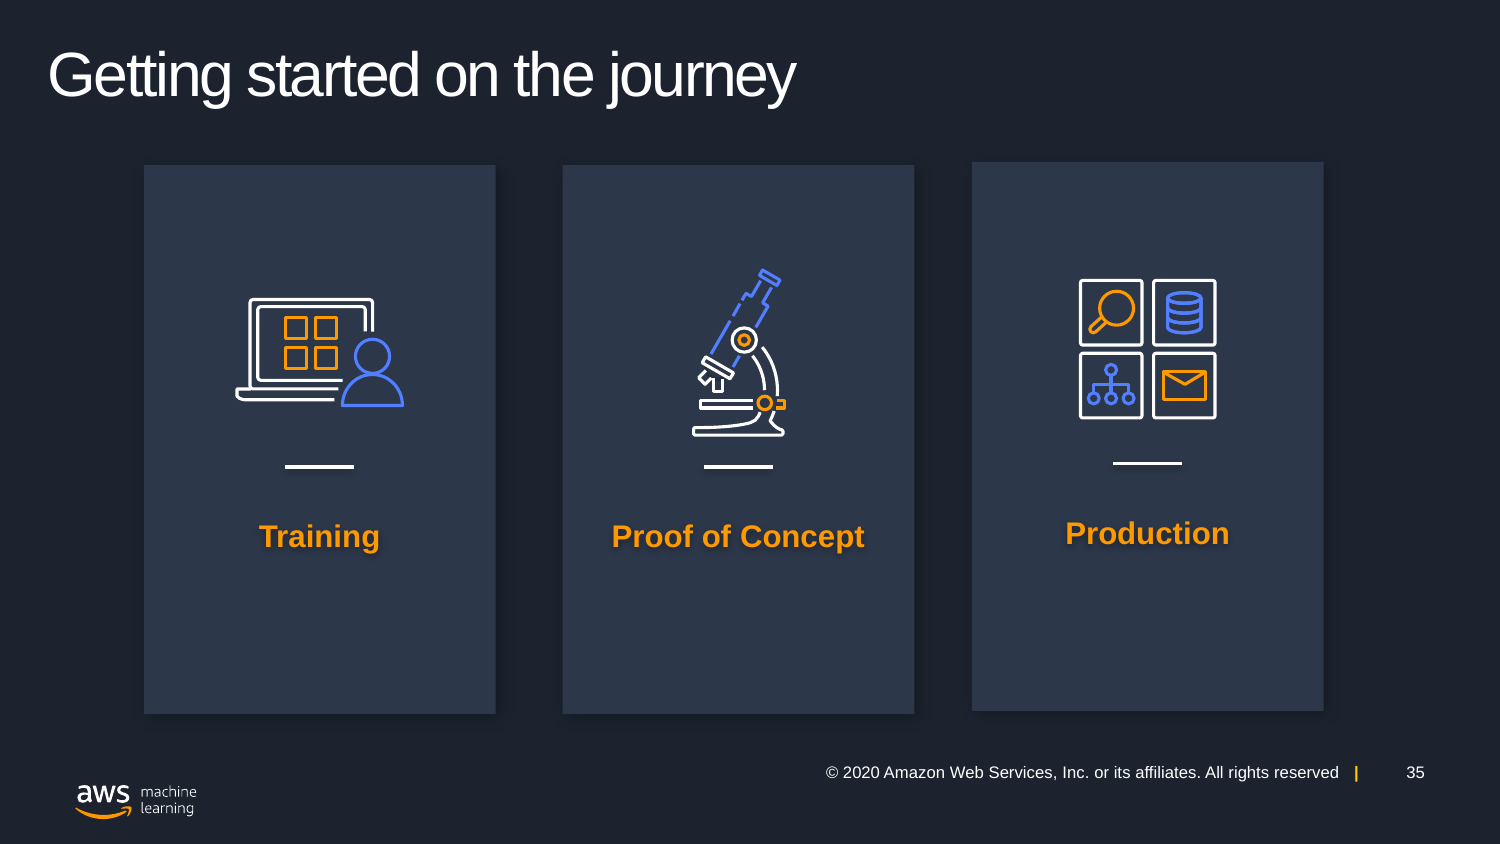

Getting started on the journey

Production

Training

Proof of Concept